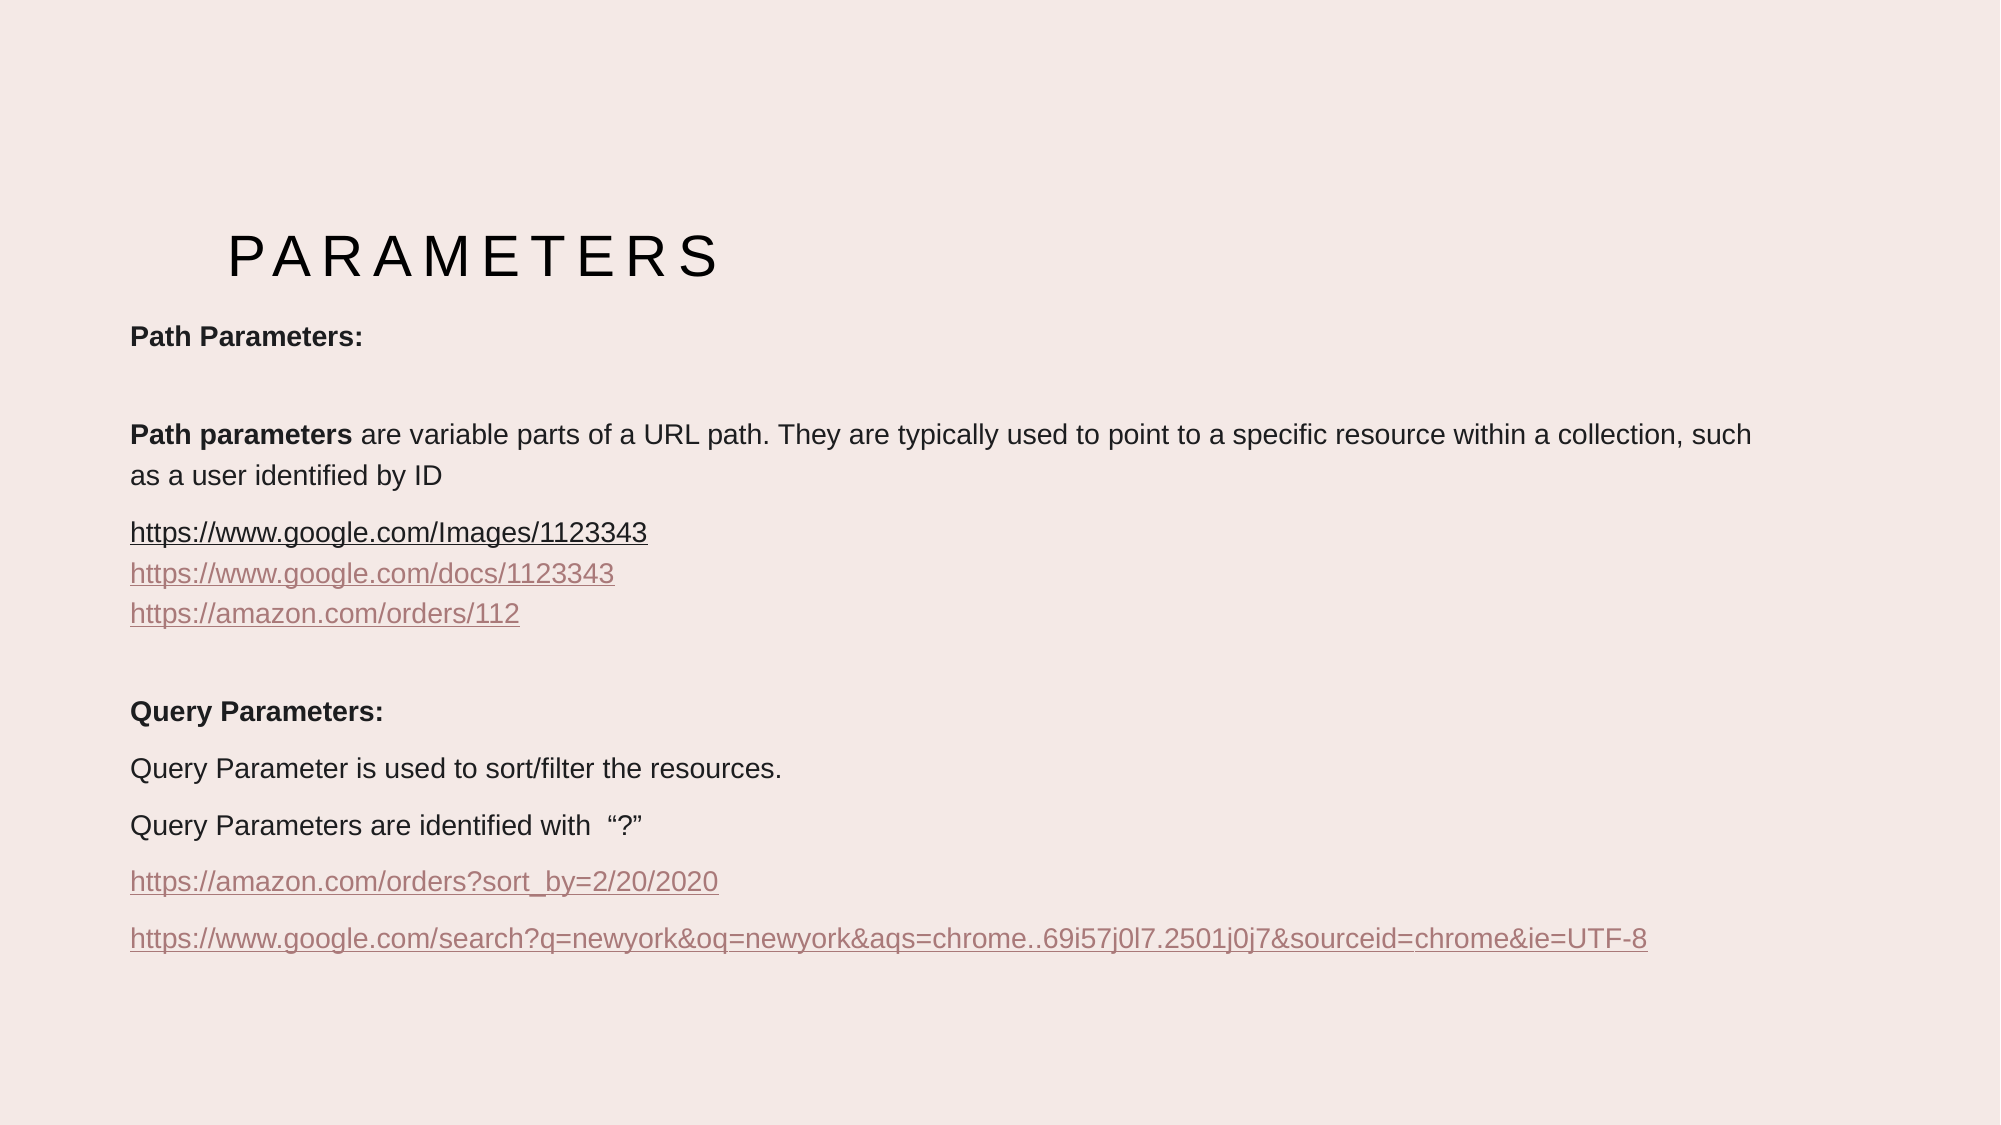

# Parameters
Path Parameters:
Path parameters are variable parts of a URL path. They are typically used to point to a specific resource within a collection, such as a user identified by ID
https://www.google.com/Images/1123343
https://www.google.com/docs/1123343
https://amazon.com/orders/112
Query Parameters:
Query Parameter is used to sort/filter the resources.
Query Parameters are identified with  “?”
https://amazon.com/orders?sort_by=2/20/2020
https://www.google.com/search?q=newyork&oq=newyork&aqs=chrome..69i57j0l7.2501j0j7&sourceid=chrome&ie=UTF-8